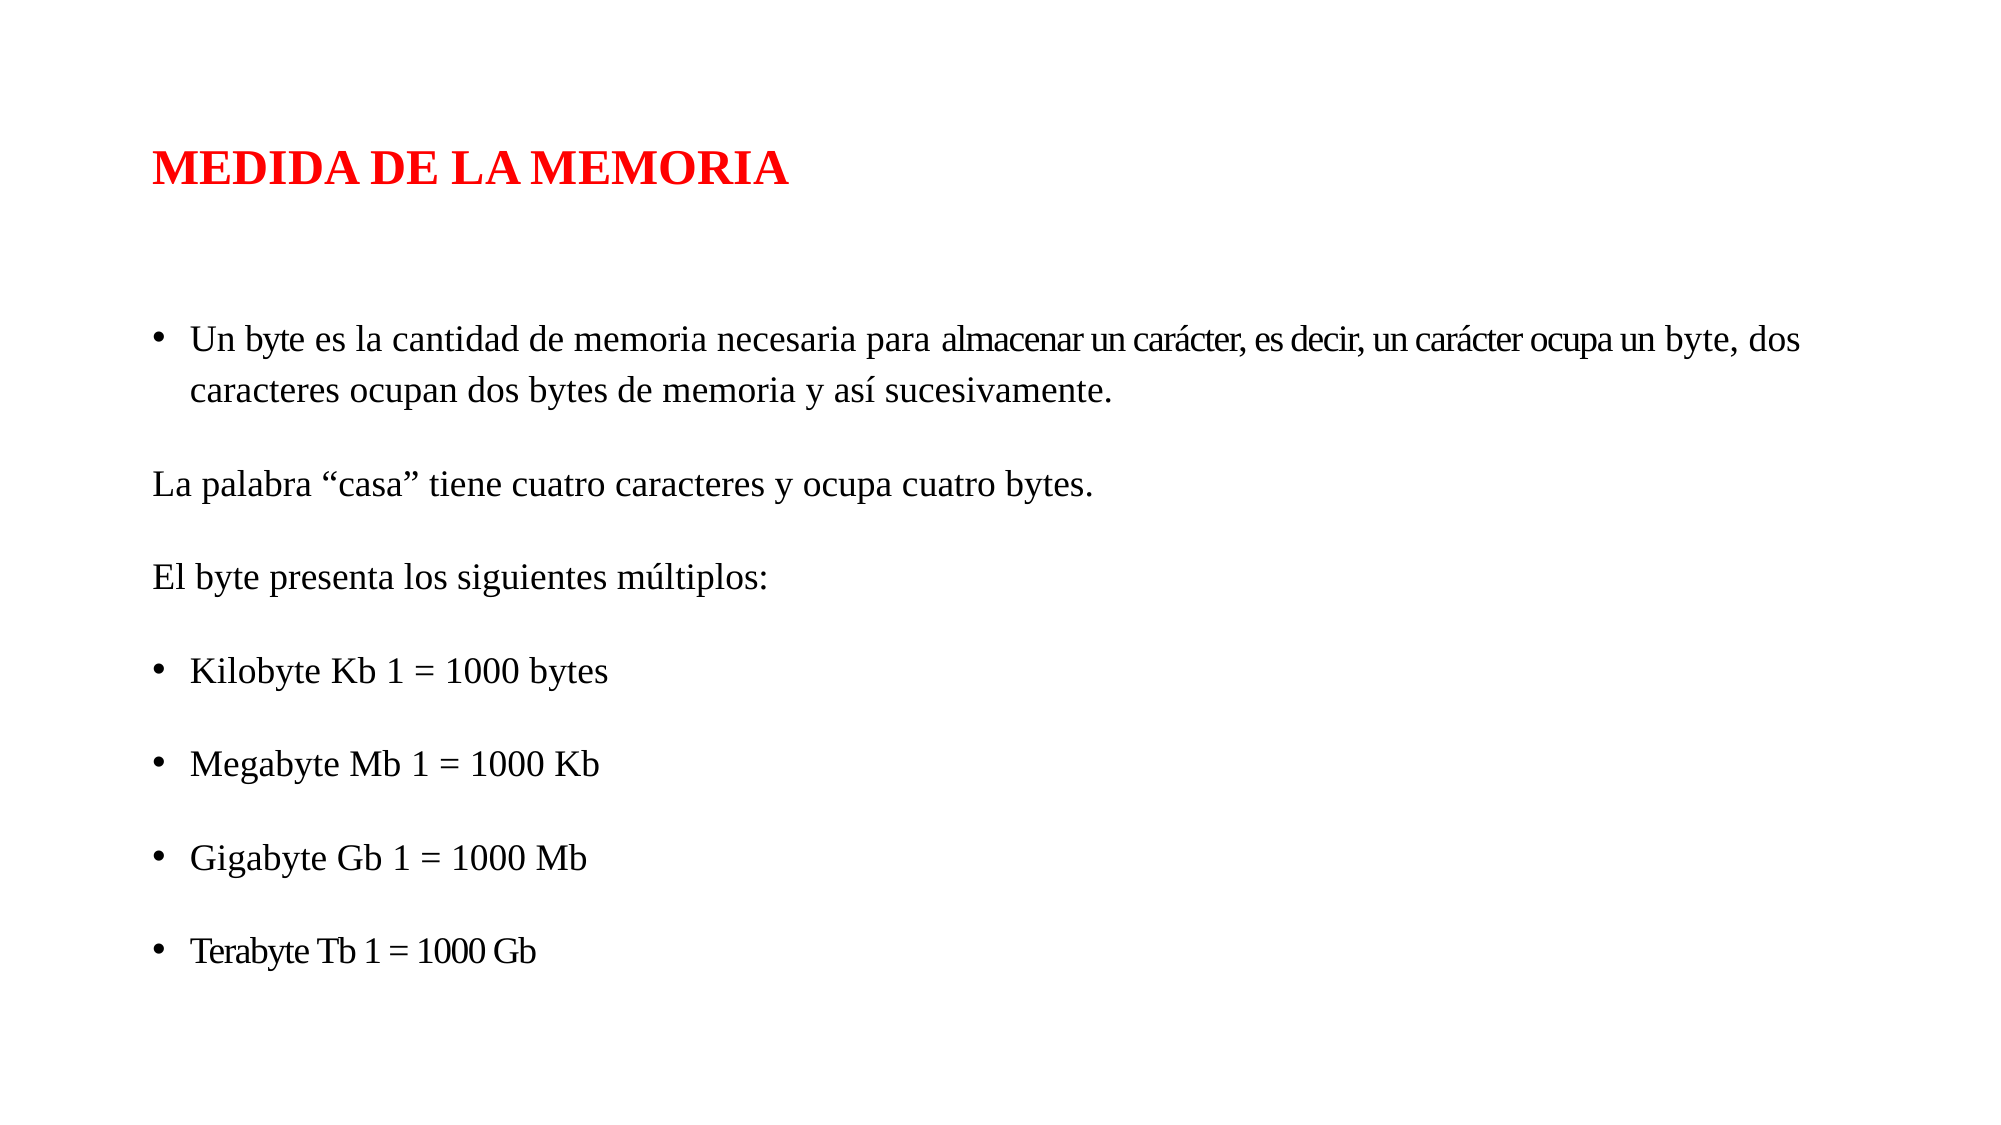

# MEDIDA DE LA MEMORIA
Un byte es la cantidad de memoria necesaria para almacenar un carácter, es decir, un carácter ocupa un byte, dos caracteres ocupan dos bytes de memoria y así sucesivamente.
La palabra “casa” tiene cuatro caracteres y ocupa cuatro bytes.
El byte presenta los siguientes múltiplos:
Kilobyte Kb 1 = 1000 bytes
Megabyte Mb 1 = 1000 Kb
Gigabyte Gb 1 = 1000 Mb
Terabyte Tb 1 = 1000 Gb